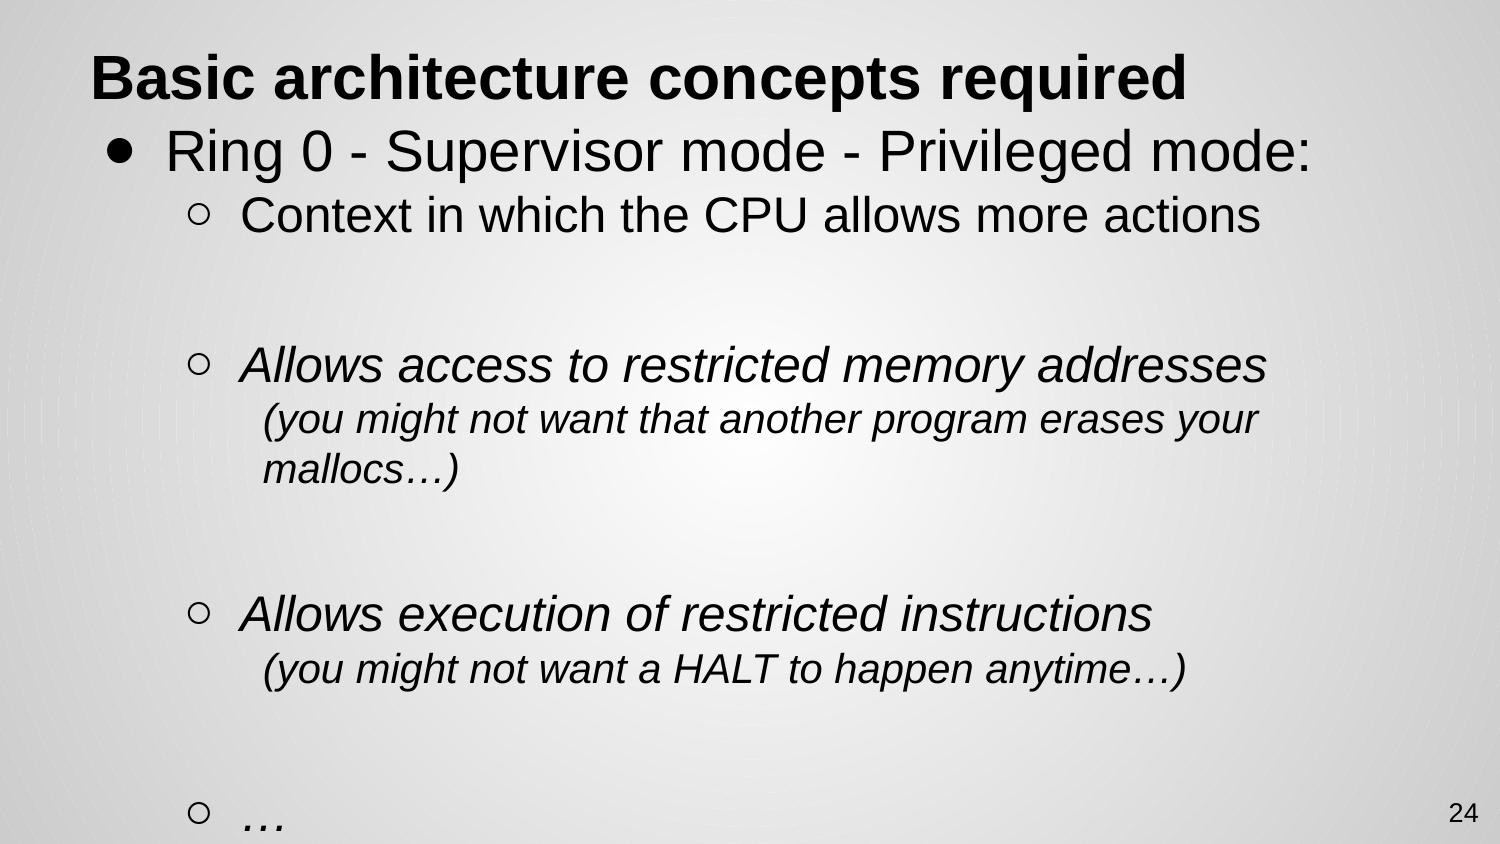

# Basic architecture concepts required
Ring 0 - Supervisor mode - Privileged mode:
Context in which the CPU allows more actions

Allows access to restricted memory addresses
(you might not want that another program erases your mallocs…)

Allows execution of restricted instructions
(you might not want a HALT to happen anytime…)

…
24